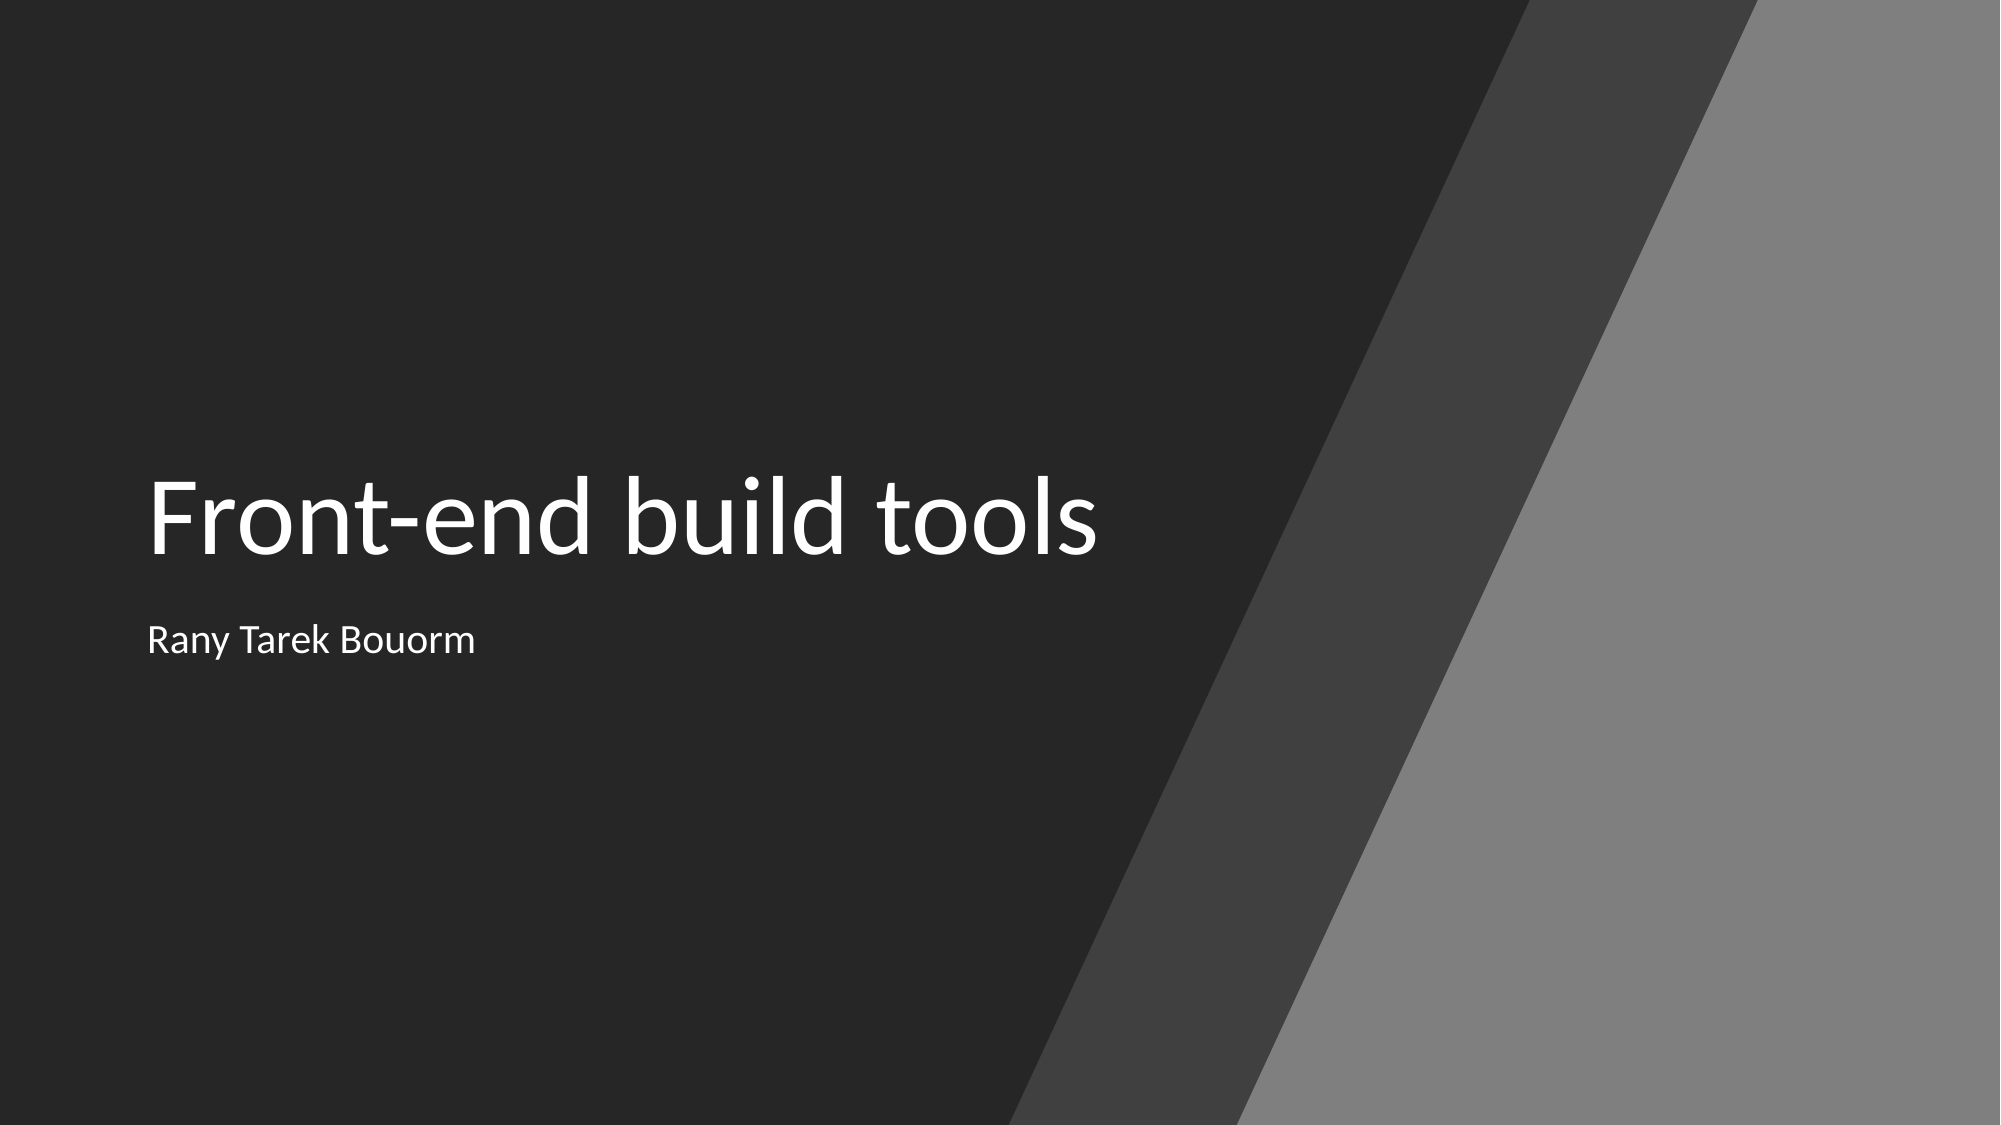

# Front-end build tools
Rany Tarek Bouorm